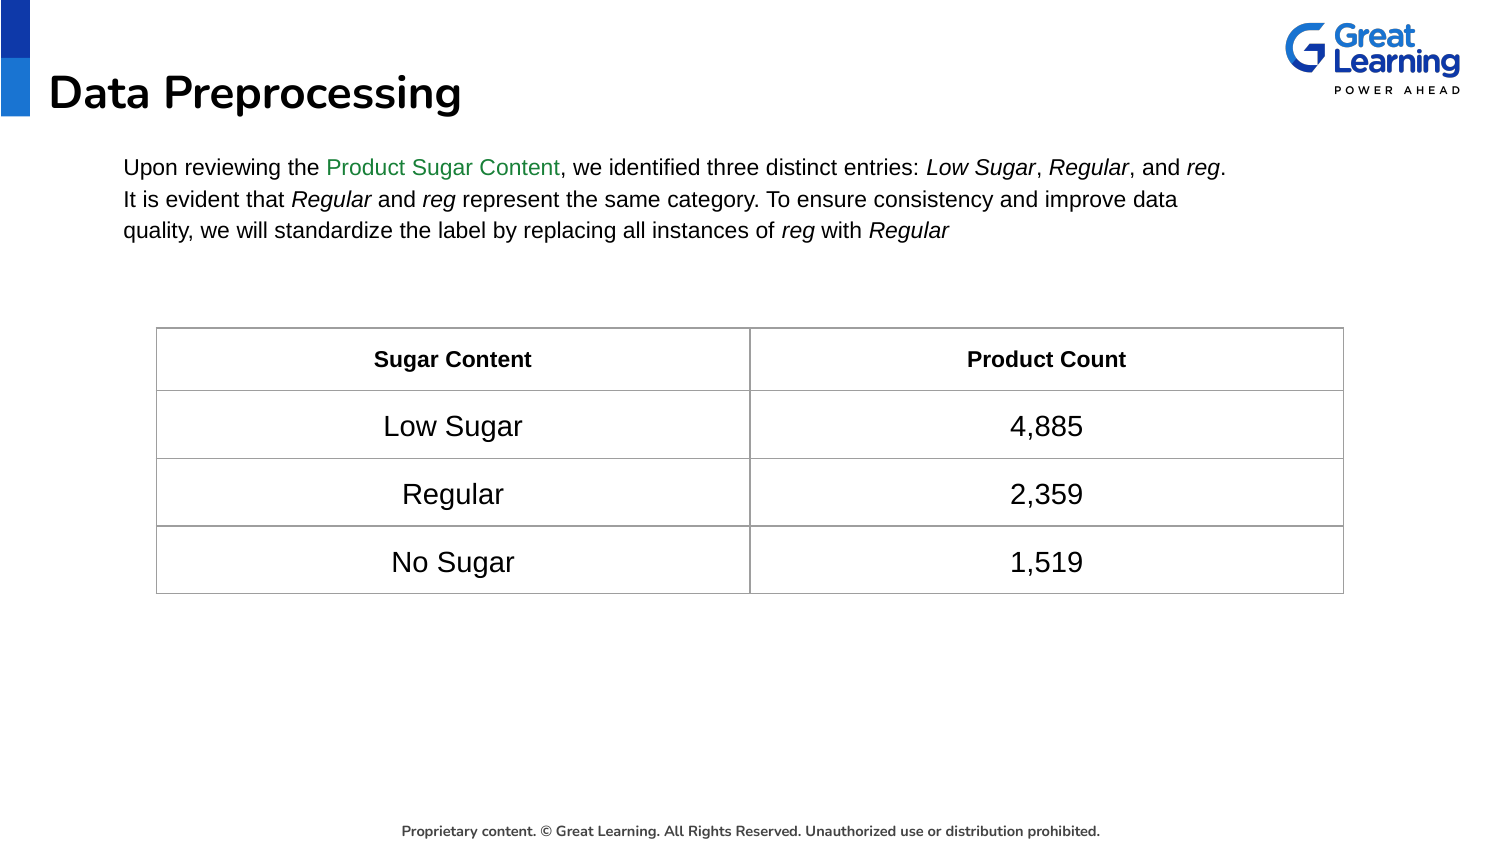

# Data Preprocessing
Upon reviewing the Product Sugar Content, we identified three distinct entries: Low Sugar, Regular, and reg. It is evident that Regular and reg represent the same category. To ensure consistency and improve data quality, we will standardize the label by replacing all instances of reg with Regular

| Sugar Content | Product Count |
| --- | --- |
| Low Sugar | 4,885 |
| Regular | 2,359 |
| No Sugar | 1,519 |